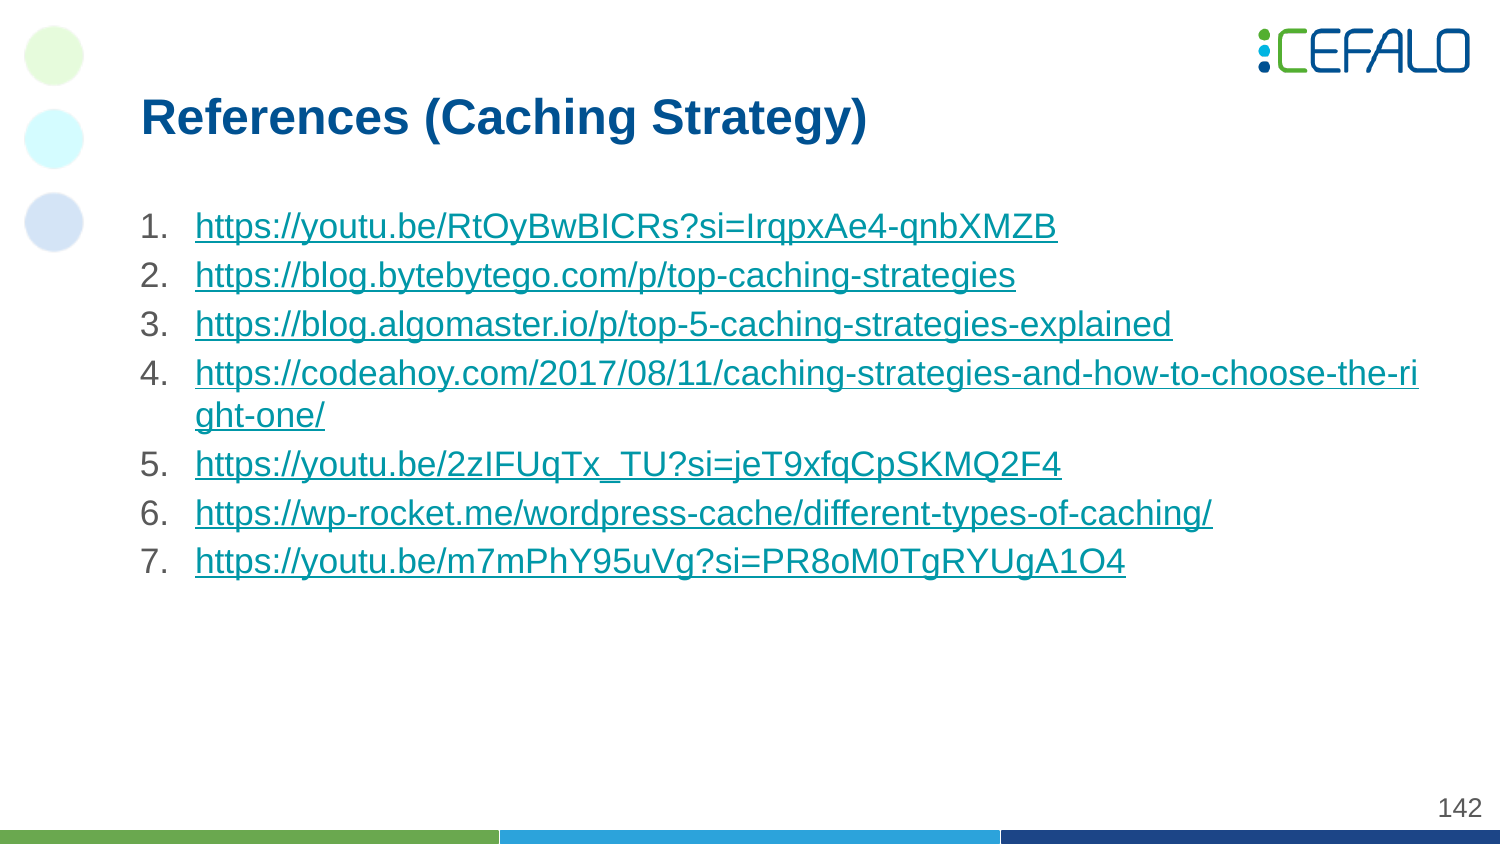

References (Caching Strategy)
https://youtu.be/RtOyBwBICRs?si=IrqpxAe4-qnbXMZB
https://blog.bytebytego.com/p/top-caching-strategies
https://blog.algomaster.io/p/top-5-caching-strategies-explained
https://codeahoy.com/2017/08/11/caching-strategies-and-how-to-choose-the-right-one/
https://youtu.be/2zIFUqTx_TU?si=jeT9xfqCpSKMQ2F4
https://wp-rocket.me/wordpress-cache/different-types-of-caching/
https://youtu.be/m7mPhY95uVg?si=PR8oM0TgRYUgA1O4

142